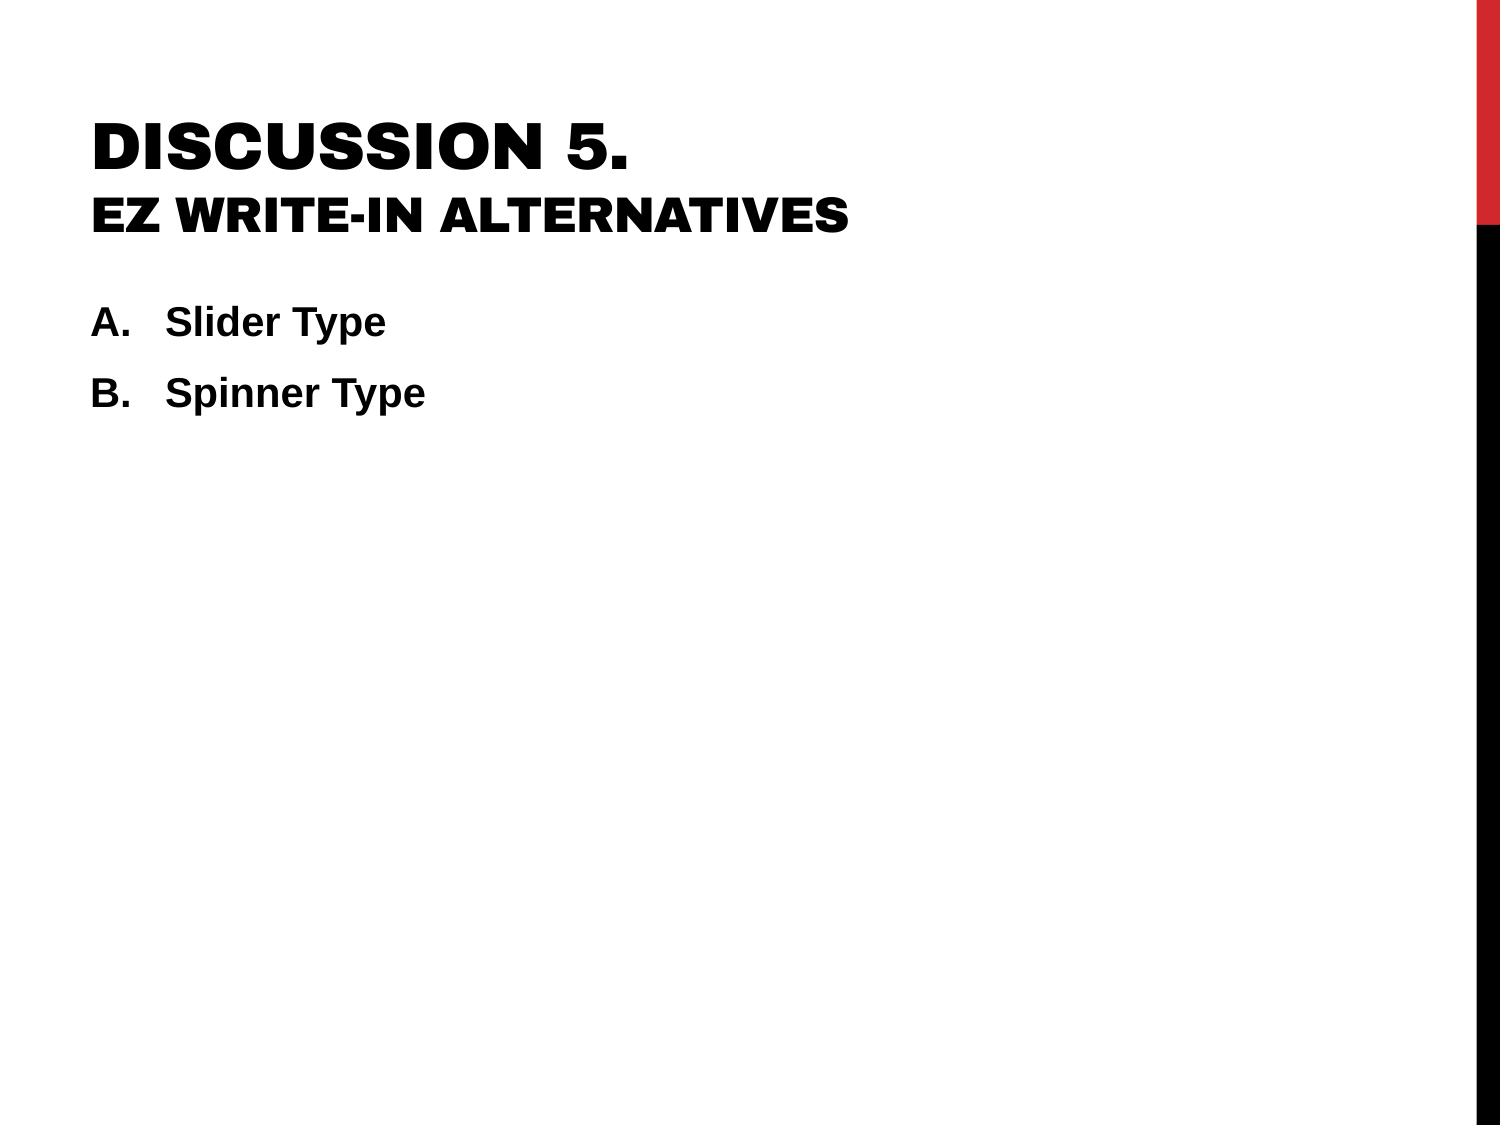

# Discussion 5. EZ write-in alternatives
Slider Type
Spinner Type